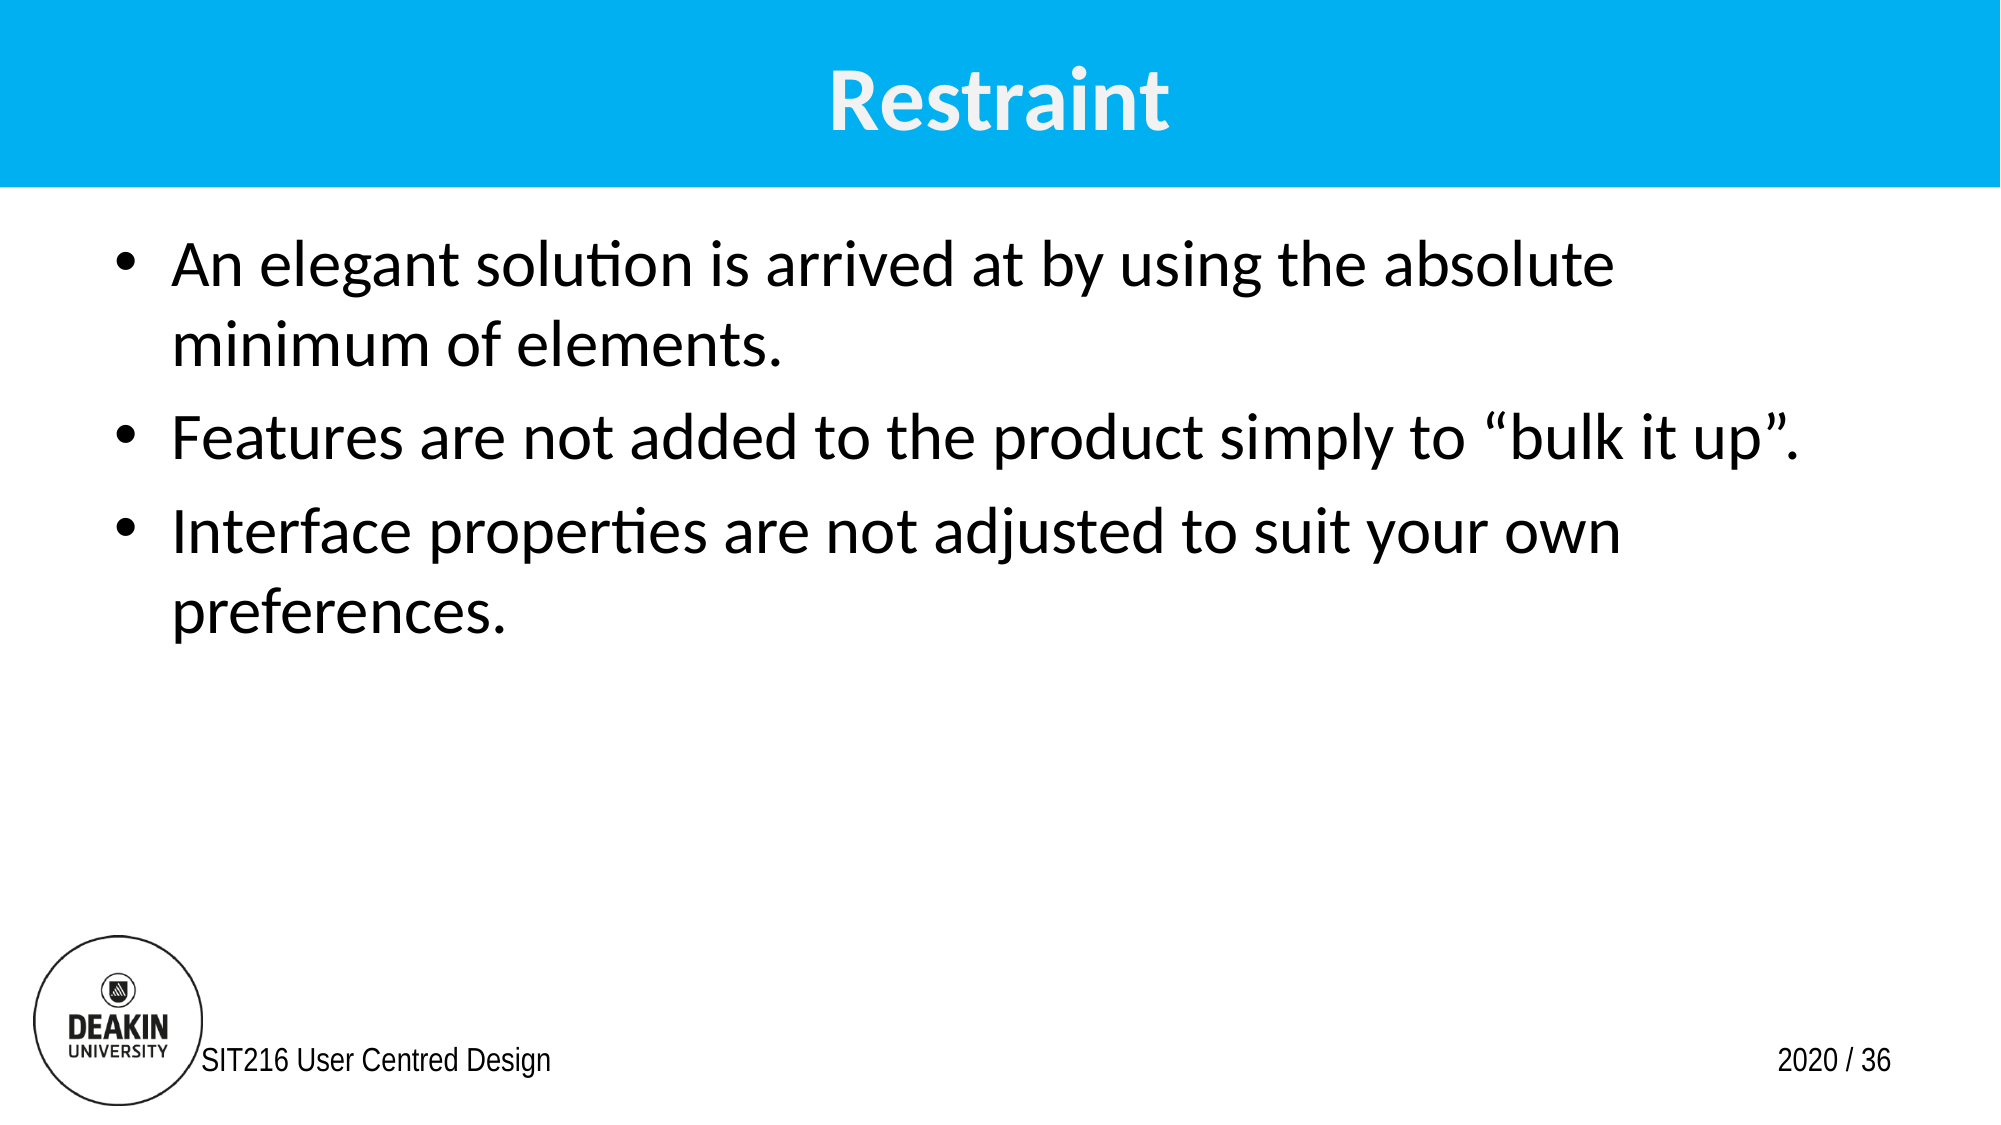

# Restraint
An elegant solution is arrived at by using the absolute minimum of elements.
Features are not added to the product simply to “bulk it up”.
Interface properties are not adjusted to suit your own preferences.